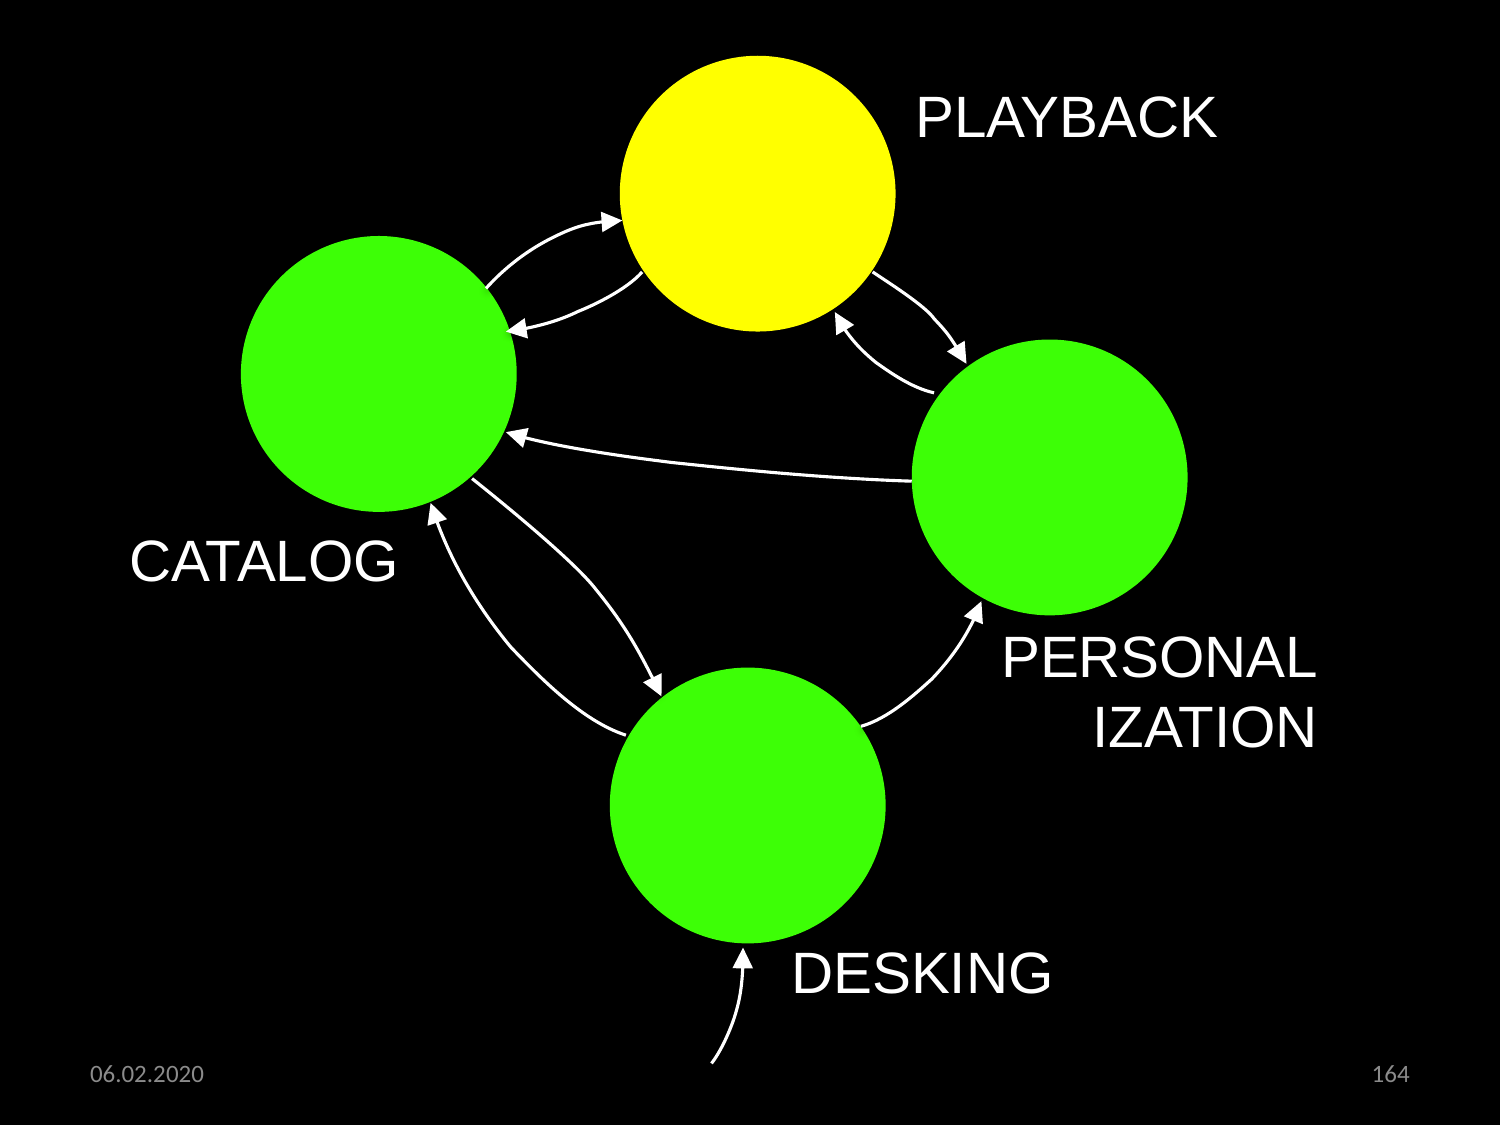

PLAYBACK

CATALOG

PERSONAL
IZATION

DESKING

06.02.2020
164